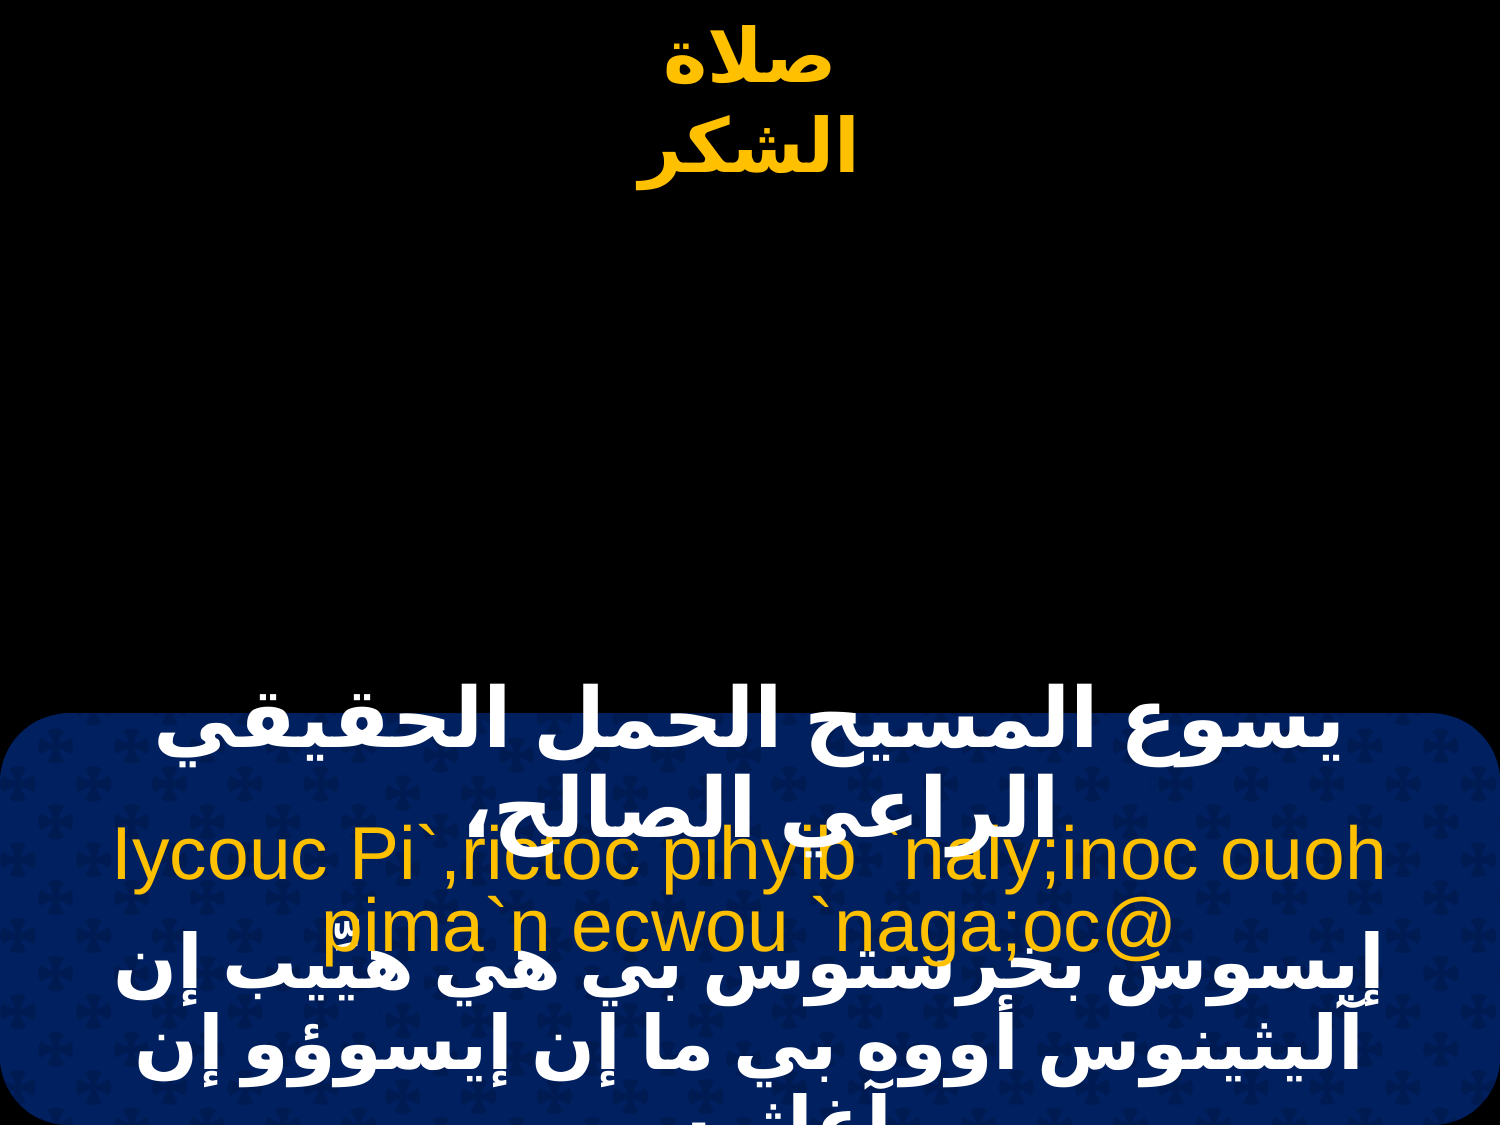

يسوع المسيح الحمل الحقيقي الراعي الصالح،
Iycouc Pi`,rictoc pihyib `naly;inoc ouoh pima`n ecwou `naga;oc@
إيسوس بخرستوس بي هي هيِّيب إن آليثينوس أووه بي ما إن إيسوؤو إن آغاثوس